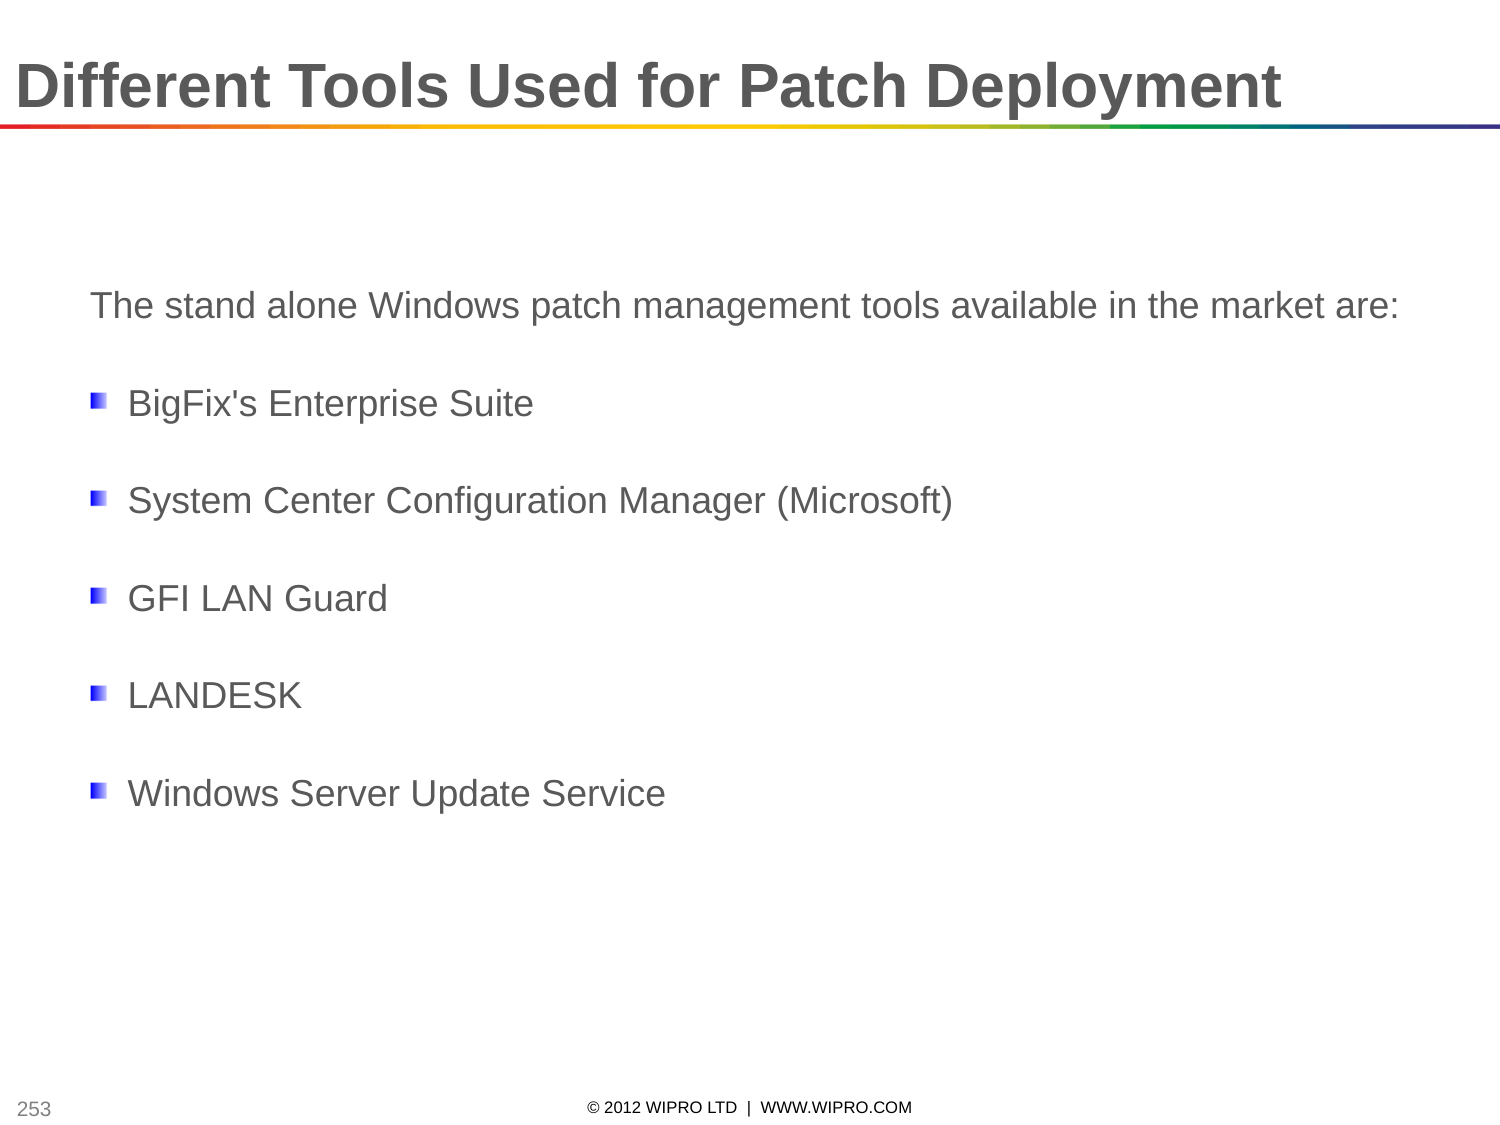

Different Tools Used for Patch Deployment
The stand alone Windows patch management tools available in the market are:
BigFix's Enterprise Suite
System Center Configuration Manager (Microsoft)
GFI LAN Guard
LANDESK
Windows Server Update Service